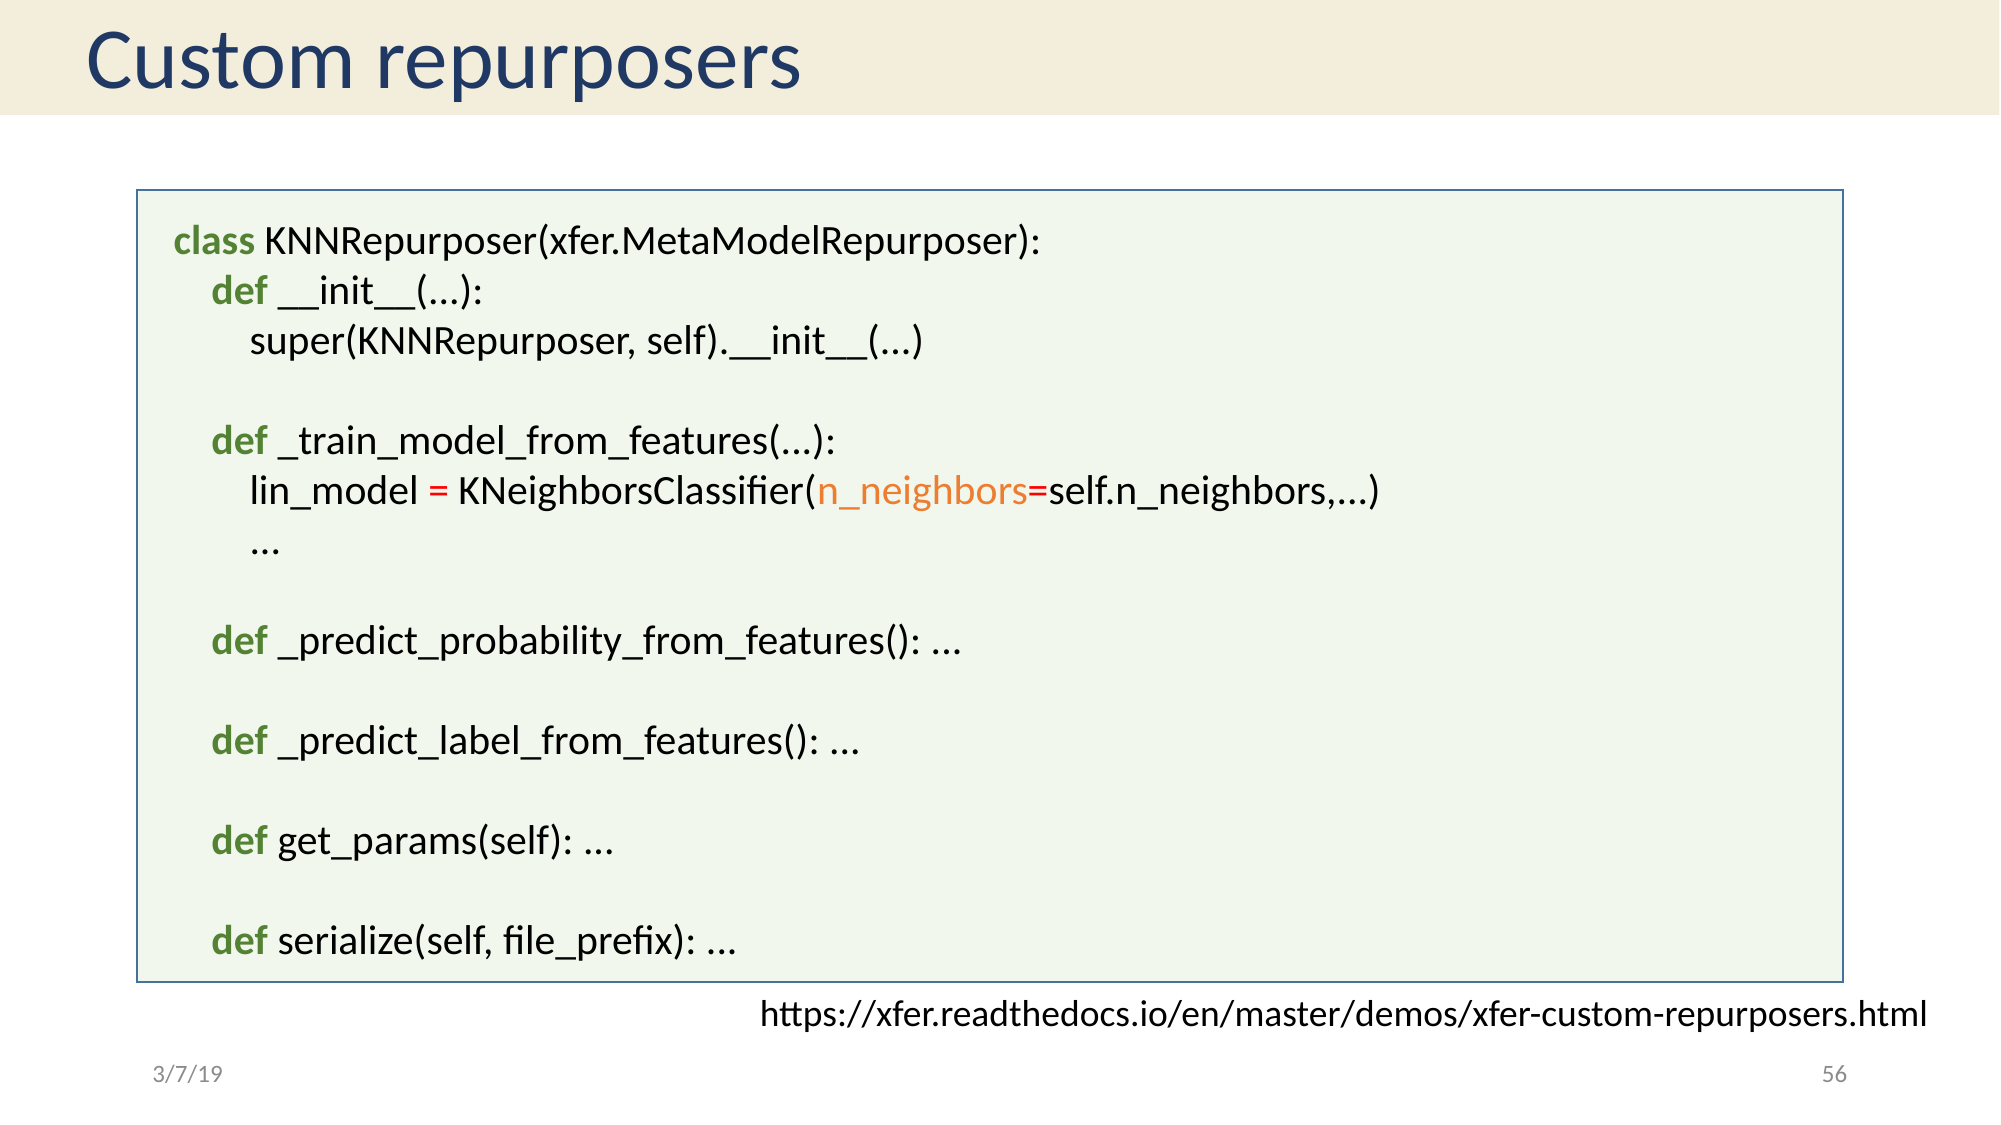

# Custom repurposers

class KNNRepurposer(xfer.MetaModelRepurposer):
    def __init__(...):
        super(KNNRepurposer, self).__init__(...)

    def _train_model_from_features(...):
        lin_model = KNeighborsClassifier(n_neighbors=self.n_neighbors,...)
        ...

    def _predict_probability_from_features(): ...

    def _predict_label_from_features(): ...

    def get_params(self): ...

    def serialize(self, file_prefix): ...
https://xfer.readthedocs.io/en/master/demos/xfer-custom-repurposers.html
3/7/19
56